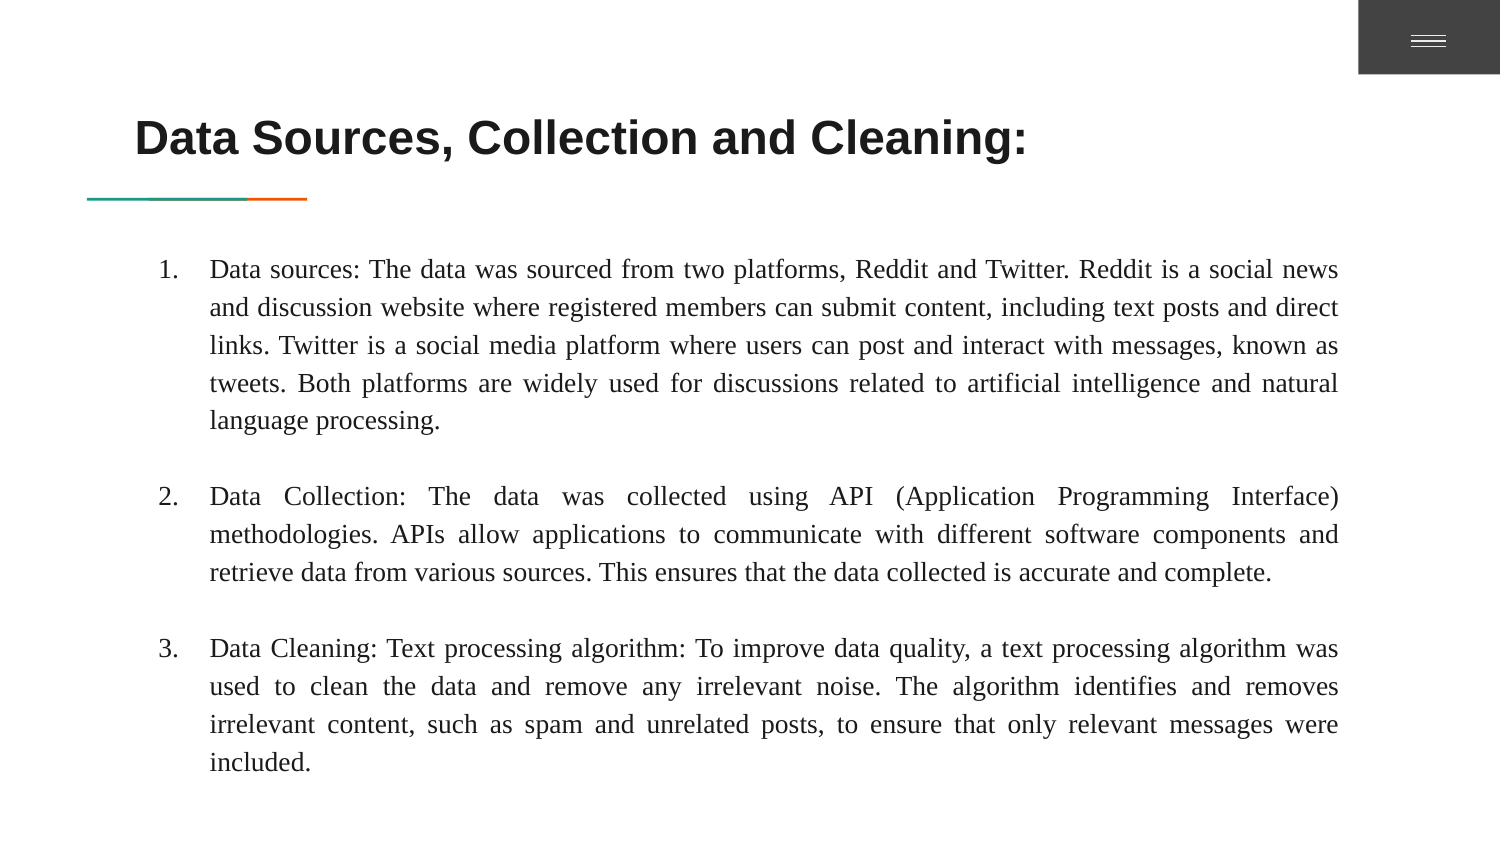

# Data Sources, Collection and Cleaning:
Data sources: The data was sourced from two platforms, Reddit and Twitter. Reddit is a social news and discussion website where registered members can submit content, including text posts and direct links. Twitter is a social media platform where users can post and interact with messages, known as tweets. Both platforms are widely used for discussions related to artificial intelligence and natural language processing.

Data Collection: The data was collected using API (Application Programming Interface) methodologies. APIs allow applications to communicate with different software components and retrieve data from various sources. This ensures that the data collected is accurate and complete.

Data Cleaning: Text processing algorithm: To improve data quality, a text processing algorithm was used to clean the data and remove any irrelevant noise. The algorithm identifies and removes irrelevant content, such as spam and unrelated posts, to ensure that only relevant messages were included.